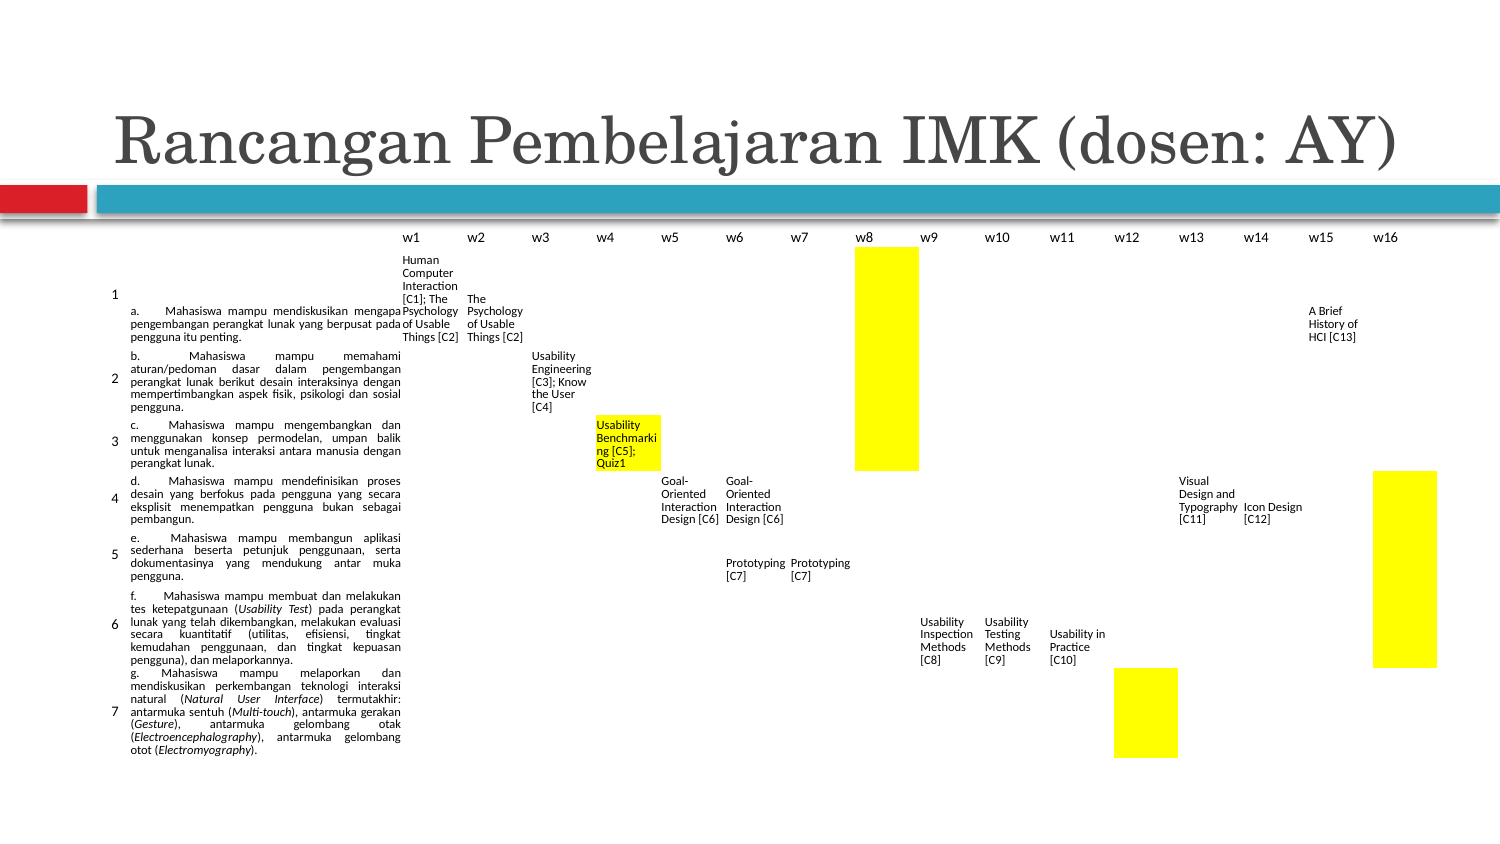

# Rancangan Pembelajaran IMK (dosen: AY)
|  |  | w1 | w2 | w3 | w4 | w5 | w6 | w7 | w8 | w9 | w10 | w11 | w12 | w13 | w14 | w15 | w16 |
| --- | --- | --- | --- | --- | --- | --- | --- | --- | --- | --- | --- | --- | --- | --- | --- | --- | --- |
| 1 | a.        Mahasiswa mampu mendiskusikan mengapa pengembangan perangkat lunak yang berpusat pada pengguna itu penting. | Human Computer Interaction [C1]; The Psychology of Usable Things [C2] | The Psychology of Usable Things [C2] |  |  |  |  |  |  |  |  |  |  |  |  | A Brief History of HCI [C13] |  |
| 2 | b.        Mahasiswa mampu memahami aturan/pedoman dasar dalam pengembangan perangkat lunak berikut desain interaksinya dengan mempertimbangkan aspek fisik, psikologi dan sosial pengguna. |  |  | Usability Engineering [C3]; Know the User [C4] |  |  |  |  |  |  |  |  |  |  |  |  |  |
| 3 | c.        Mahasiswa mampu mengembangkan dan menggunakan konsep permodelan, umpan balik untuk menganalisa interaksi antara manusia dengan perangkat lunak. |  |  |  | Usability Benchmarking [C5]; Quiz1 |  |  |  |  |  |  |  |  |  |  |  |  |
| 4 | d.        Mahasiswa mampu mendefinisikan proses desain yang berfokus pada pengguna yang secara eksplisit menempatkan pengguna bukan sebagai pembangun. |  |  |  |  | Goal-Oriented Interaction Design [C6] | Goal-Oriented Interaction Design [C6] |  |  |  |  |  |  | Visual Design and Typography [C11] | Icon Design [C12] |  |  |
| 5 | e.        Mahasiswa mampu membangun aplikasi sederhana beserta petunjuk penggunaan, serta dokumentasinya yang mendukung antar muka pengguna. |  |  |  |  |  | Prototyping [C7] | Prototyping [C7] |  |  |  |  |  |  |  |  |  |
| 6 | f.         Mahasiswa mampu membuat dan melakukan tes ketepatgunaan (Usability Test) pada perangkat lunak yang telah dikembangkan, melakukan evaluasi secara kuantitatif (utilitas, efisiensi, tingkat kemudahan penggunaan, dan tingkat kepuasan pengguna), dan melaporkannya. |  |  |  |  |  |  |  |  | Usability Inspection Methods [C8] | Usability Testing Methods [C9] | Usability in Practice [C10] |  |  |  |  |  |
| 7 | g. Mahasiswa mampu melaporkan dan mendiskusikan perkembangan teknologi interaksi natural (Natural User Interface) termutakhir: antarmuka sentuh (Multi-touch), antarmuka gerakan (Gesture), antarmuka gelombang otak (Electroencephalography), antarmuka gelombang otot (Electromyography). |  |  |  |  |  |  |  |  |  |  |  |  |  |  |  |  |